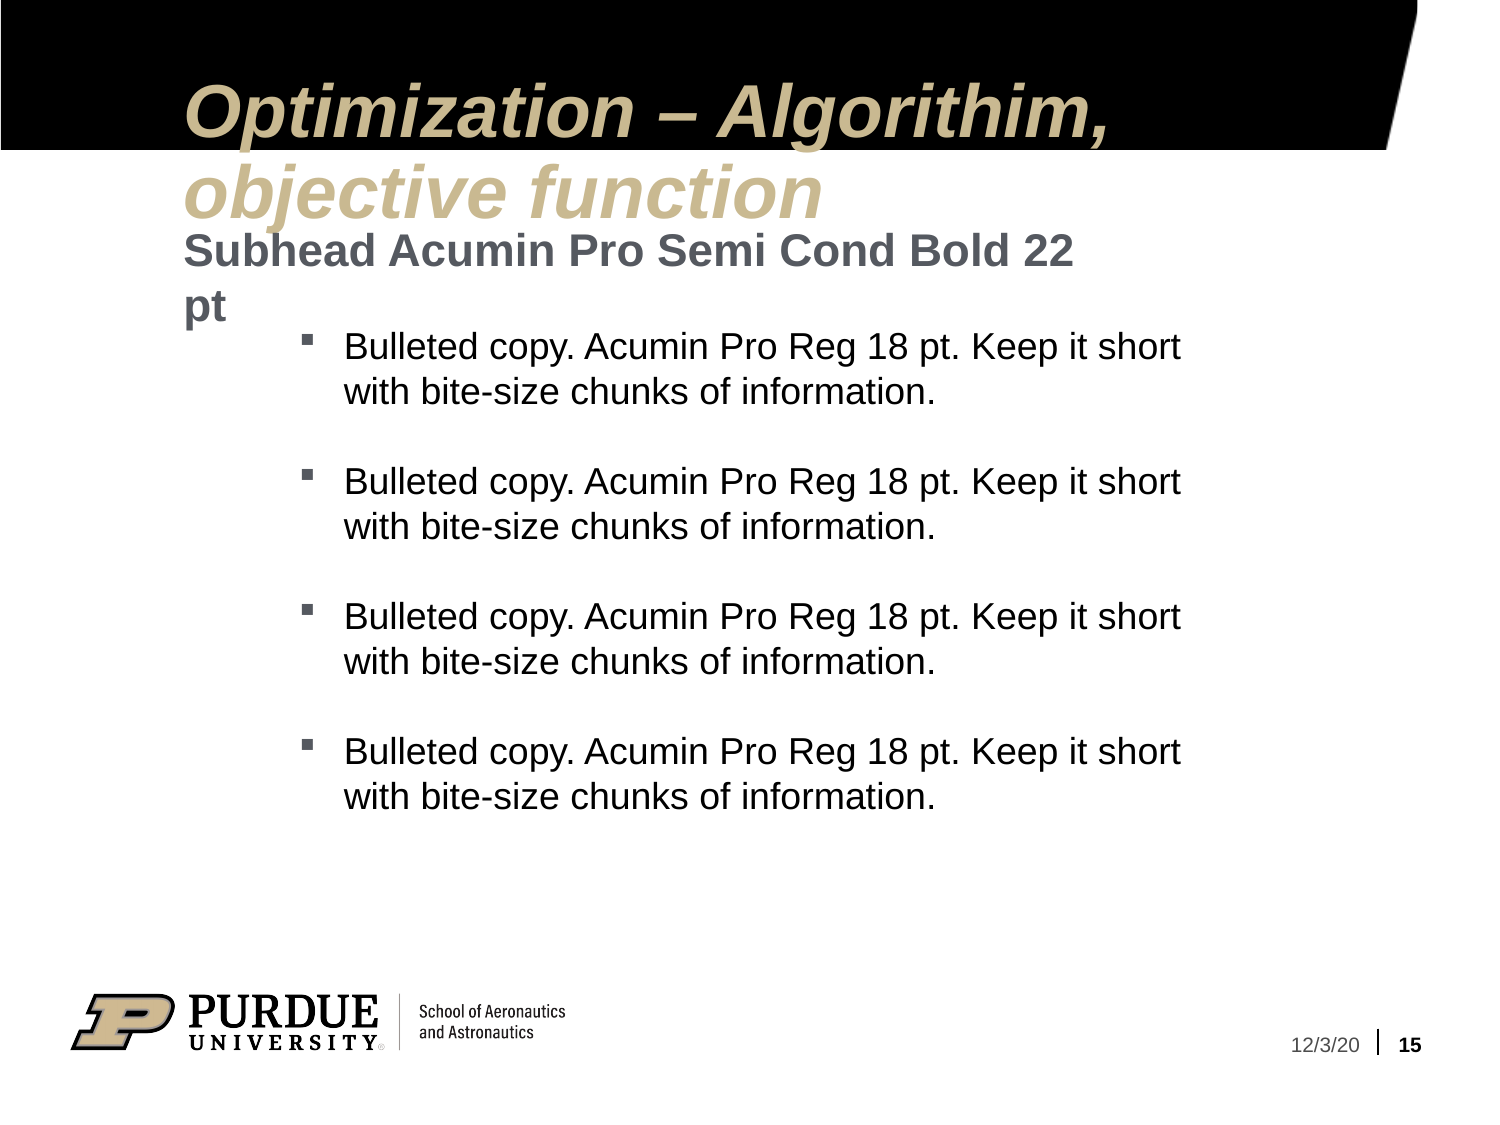

# Optimization – Algorithim, objective function
Subhead Acumin Pro Semi Cond Bold 22 pt
Bulleted copy. Acumin Pro Reg 18 pt. Keep it short with bite-size chunks of information.

Bulleted copy. Acumin Pro Reg 18 pt. Keep it short with bite-size chunks of information.

Bulleted copy. Acumin Pro Reg 18 pt. Keep it short with bite-size chunks of information.

Bulleted copy. Acumin Pro Reg 18 pt. Keep it short with bite-size chunks of information.
15
12/3/20